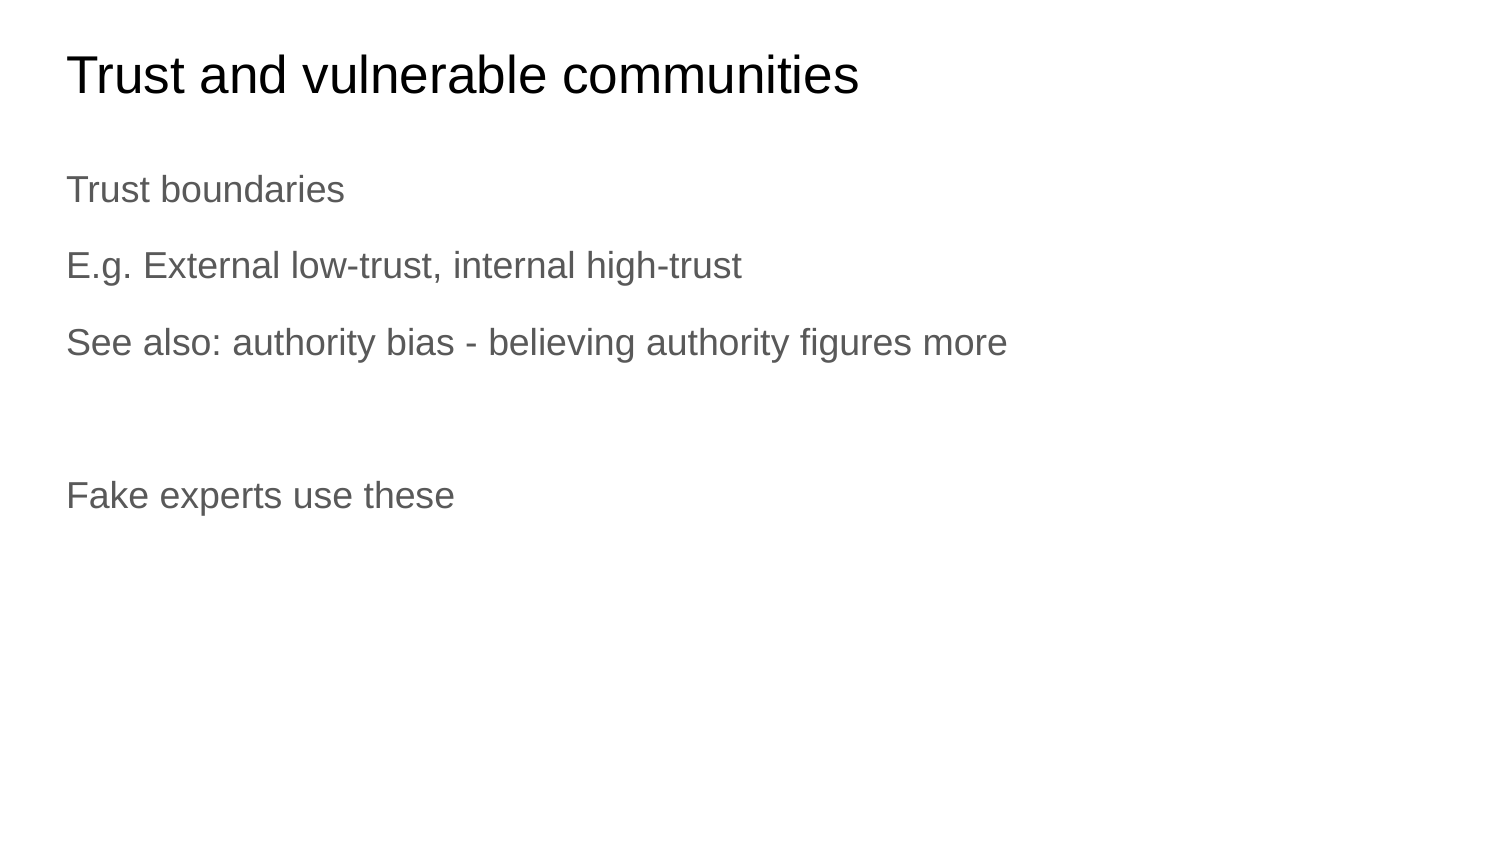

# Trust and vulnerable communities
Trust boundaries
E.g. External low-trust, internal high-trust
See also: authority bias - believing authority figures more

Fake experts use these